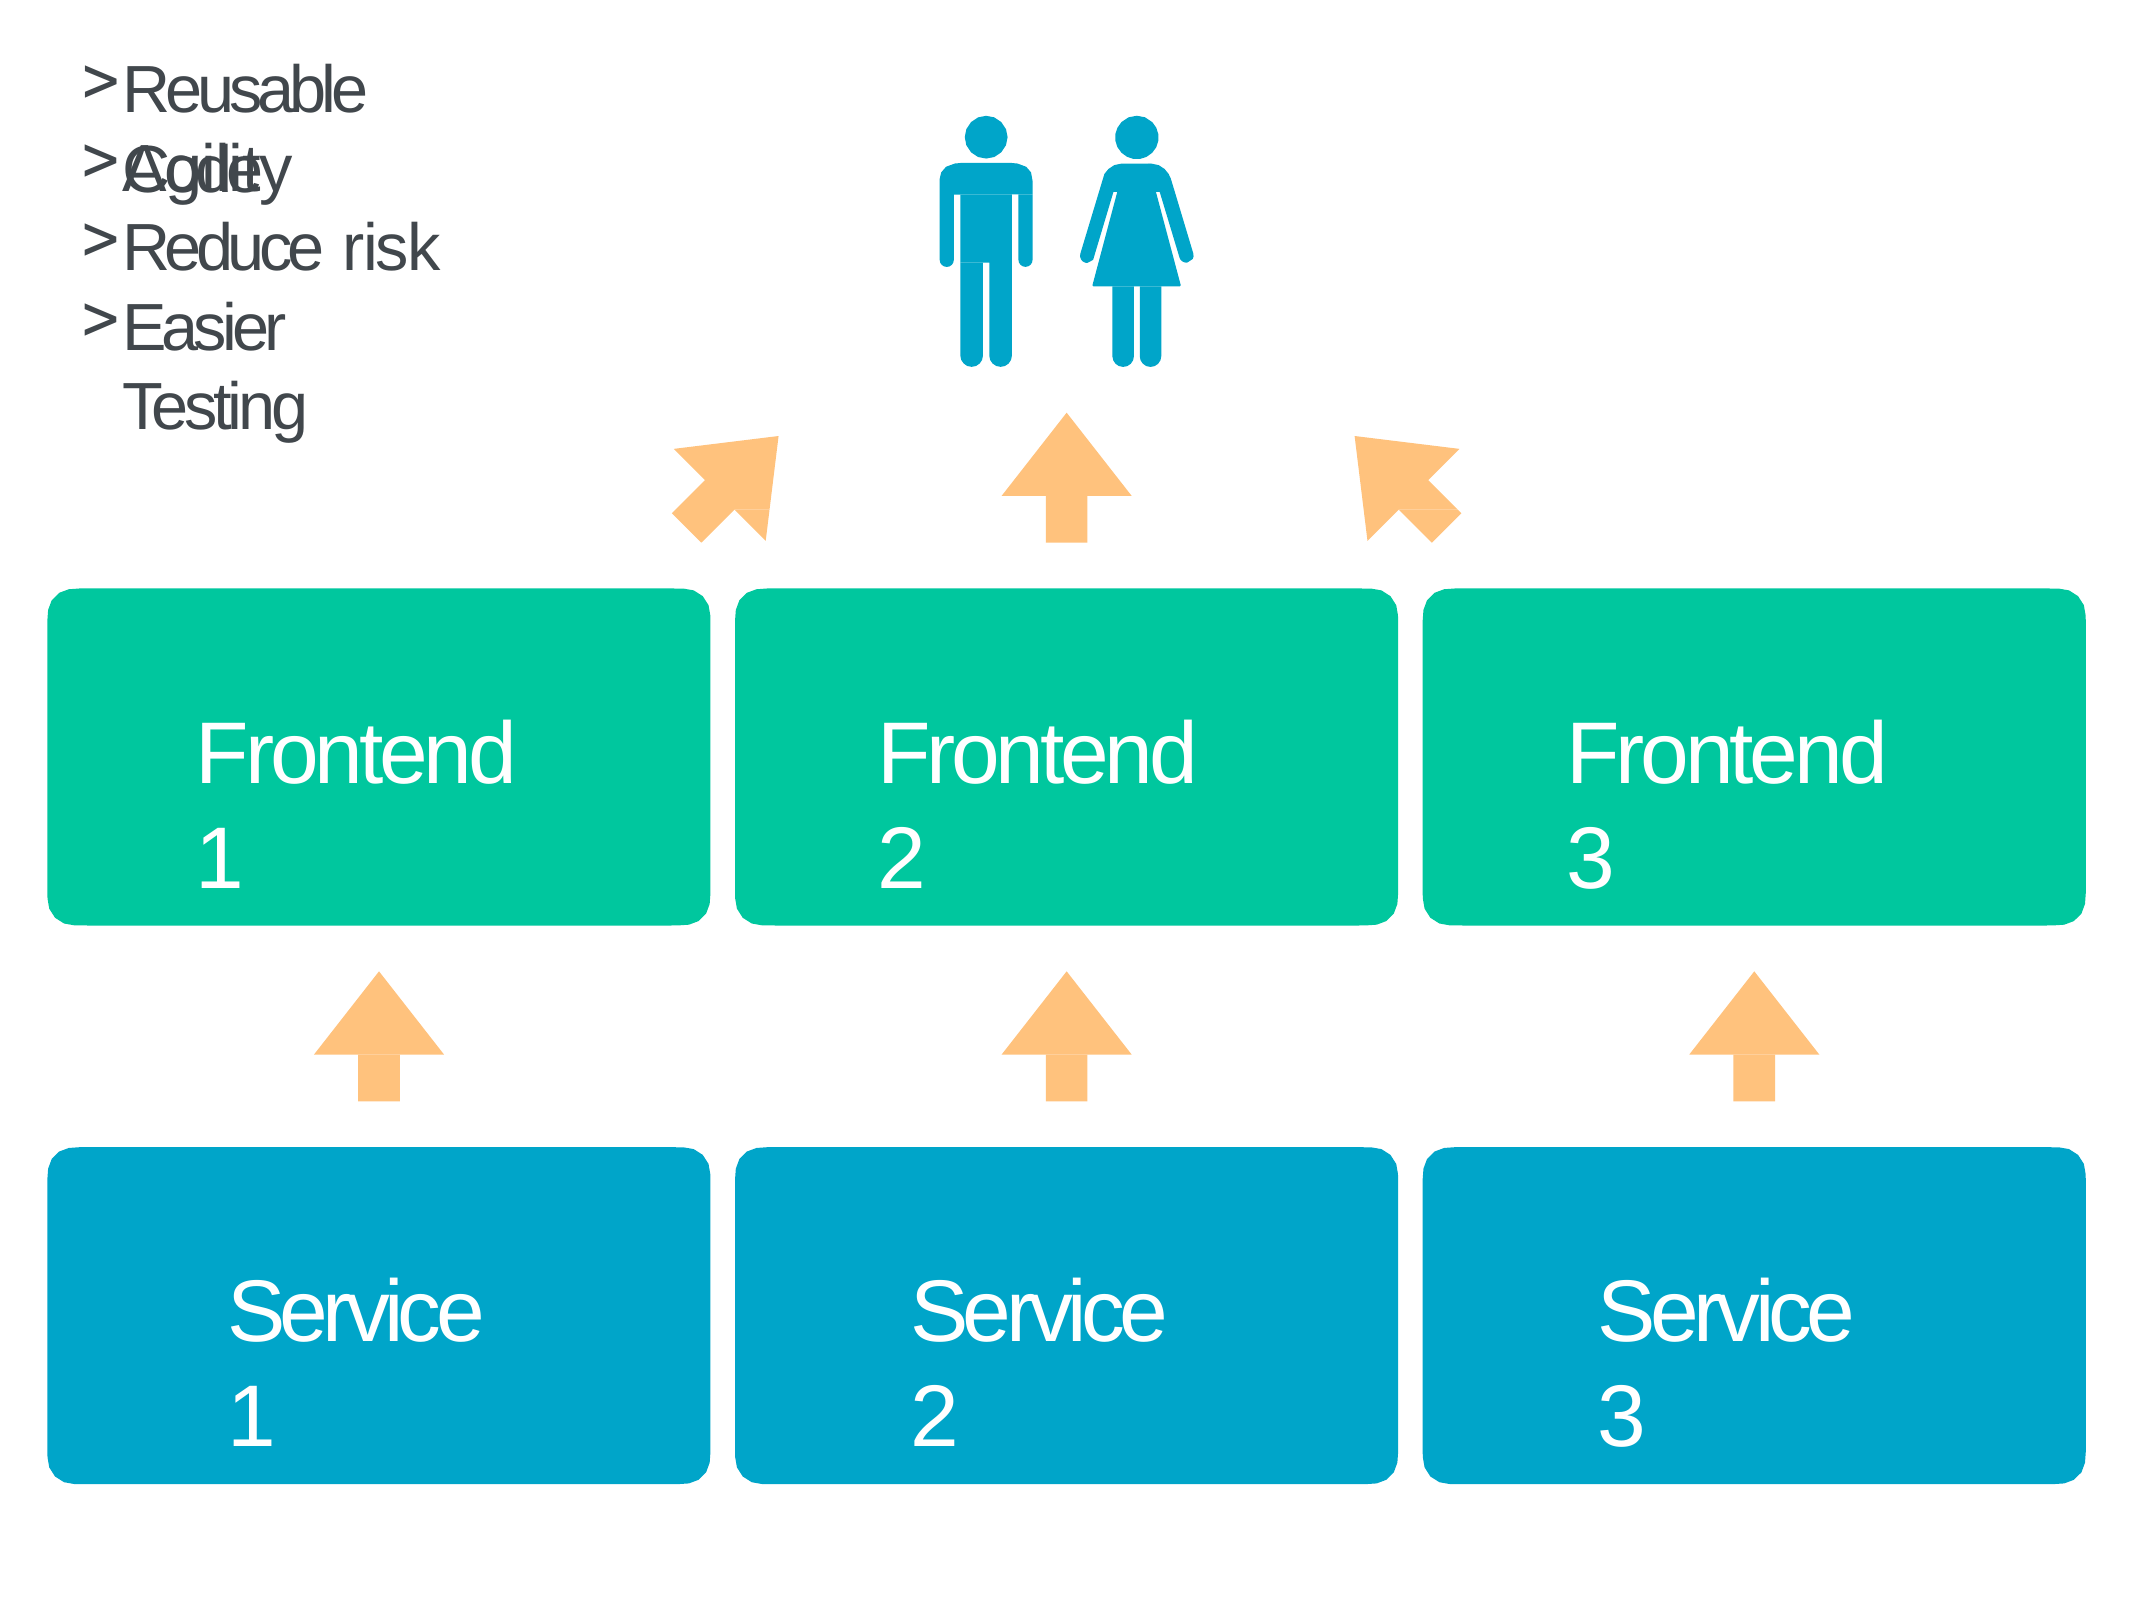

# Reusable Code

Agility
Reduce risk
Easier Testing

Frontend 1
Frontend 2
Frontend 3

Service 1
Service 2
Service 3